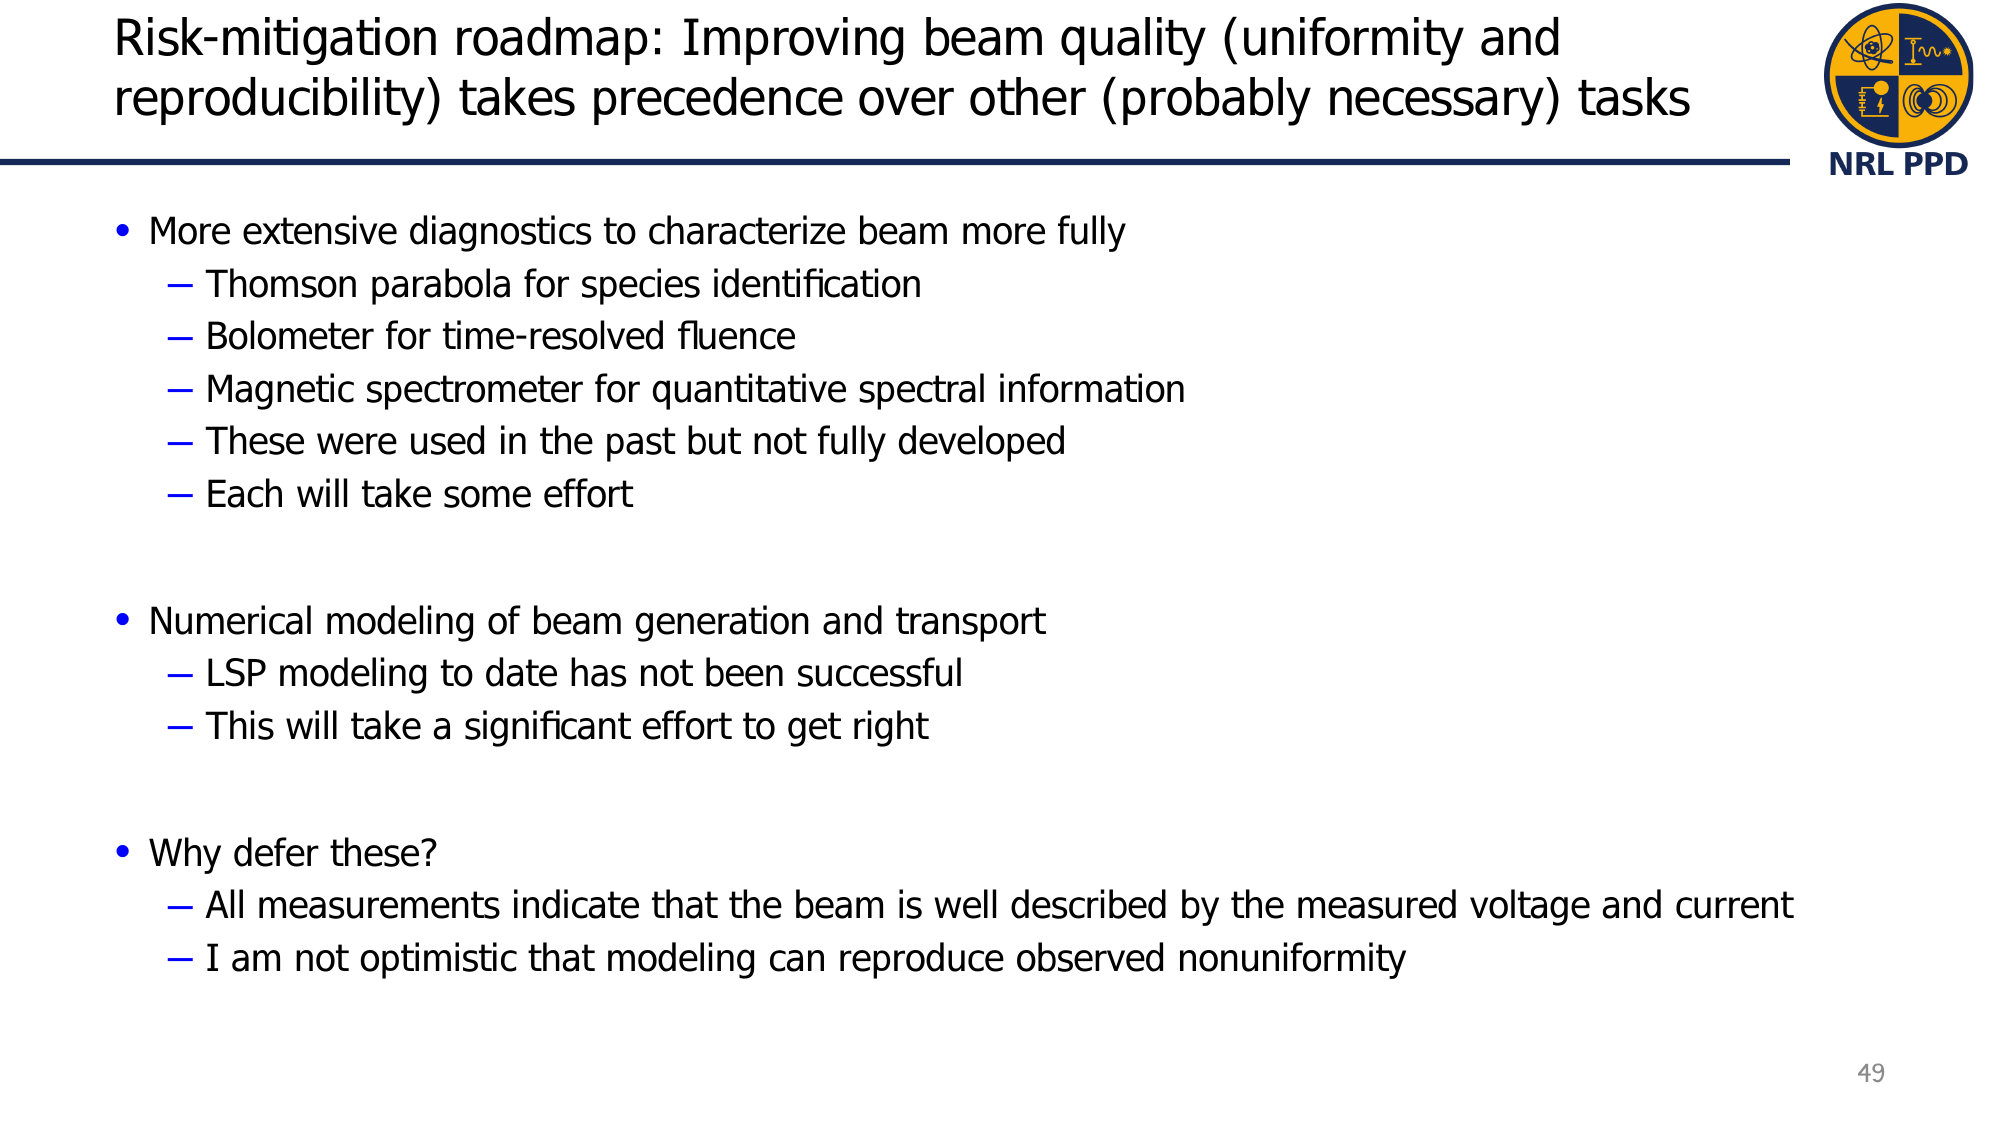

# Risk-mitigation roadmap: Improving beam quality (uniformity and reproducibility) takes precedence over other (probably necessary) tasks
More extensive diagnostics to characterize beam more fully
Thomson parabola for species identification
Bolometer for time-resolved fluence
Magnetic spectrometer for quantitative spectral information
These were used in the past but not fully developed
Each will take some effort

Numerical modeling of beam generation and transport
LSP modeling to date has not been successful
This will take a significant effort to get right

Why defer these?
All measurements indicate that the beam is well described by the measured voltage and current
I am not optimistic that modeling can reproduce observed nonuniformity

49